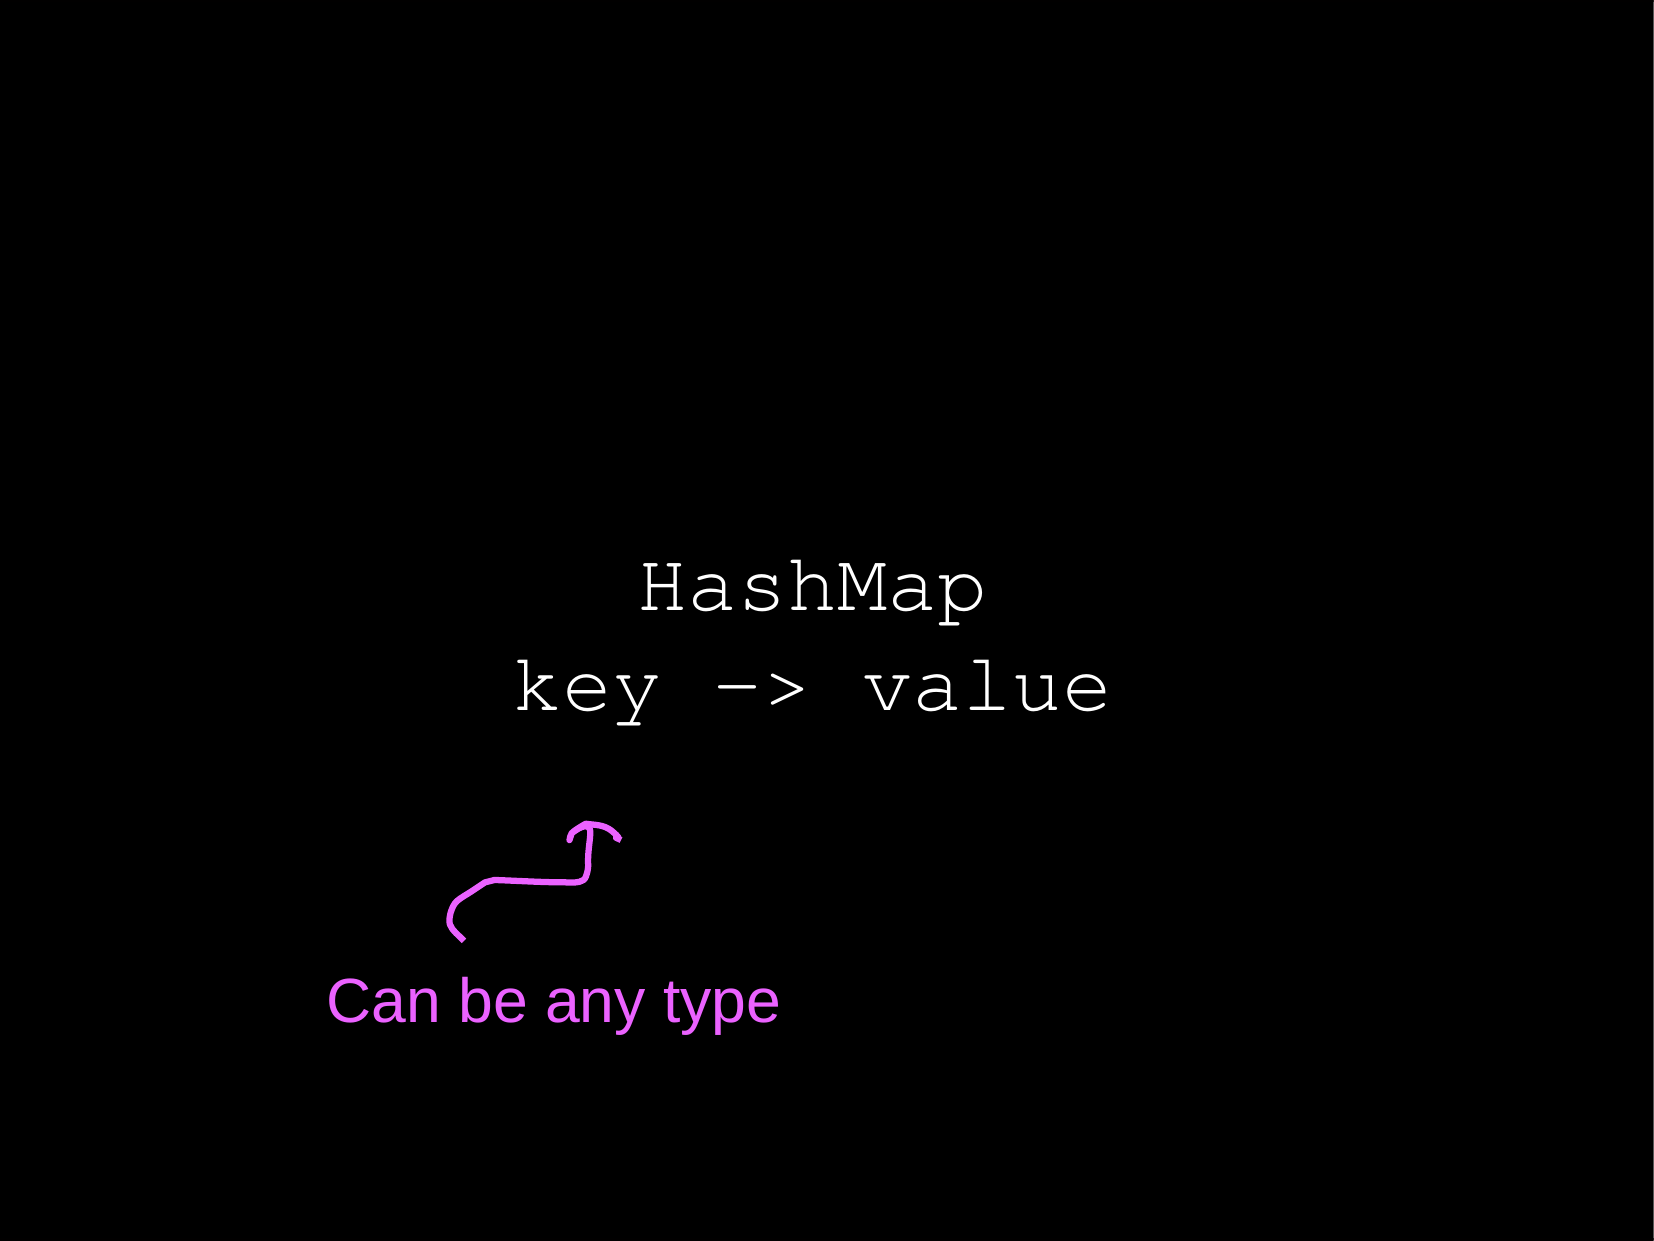

HashMap
key -> value

Can be any type